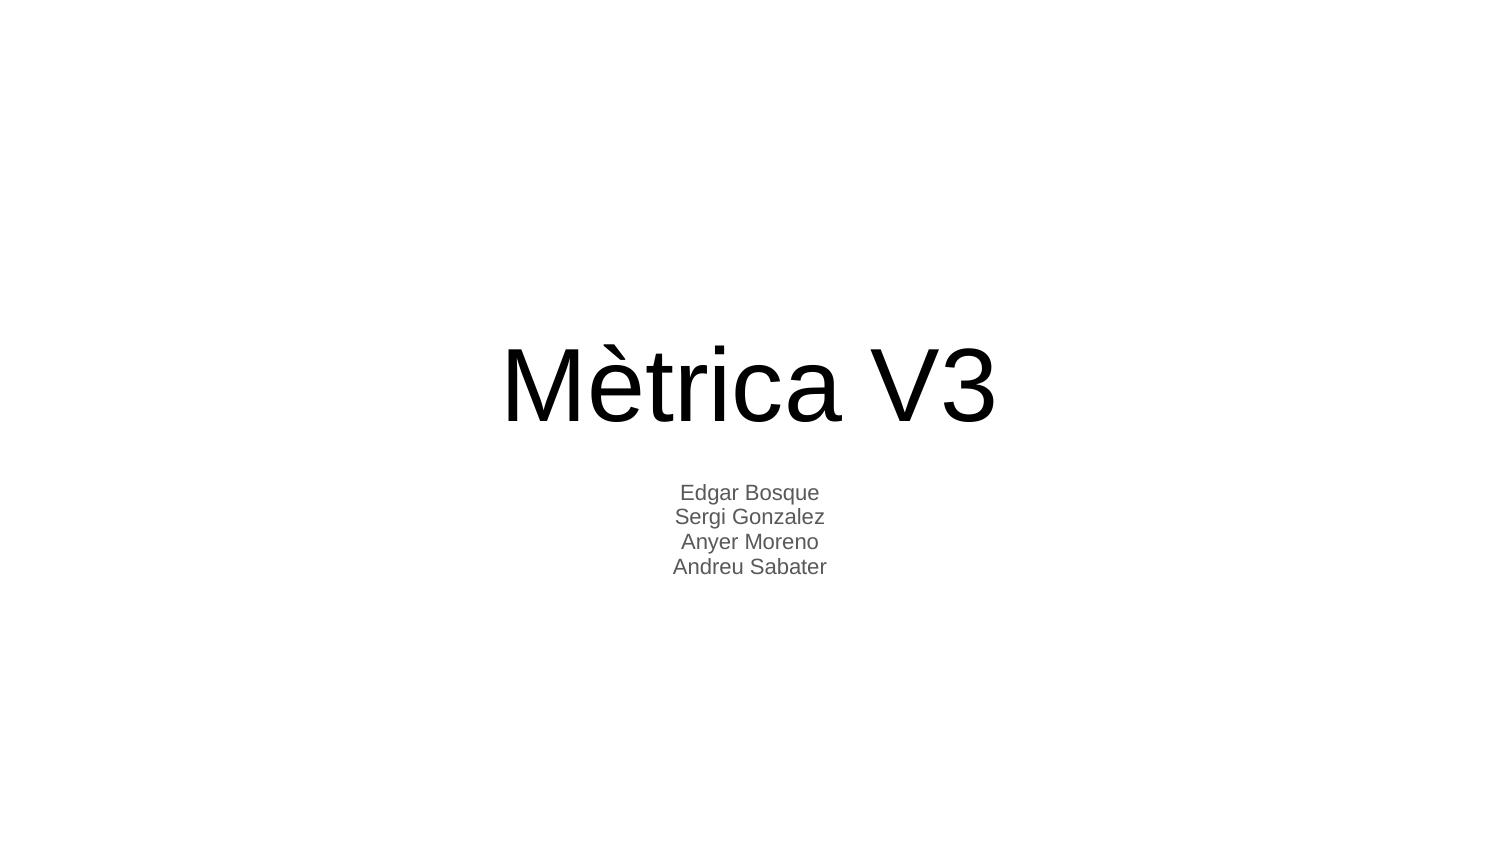

# Mètrica V3
Edgar Bosque
Sergi Gonzalez
Anyer Moreno
Andreu Sabater